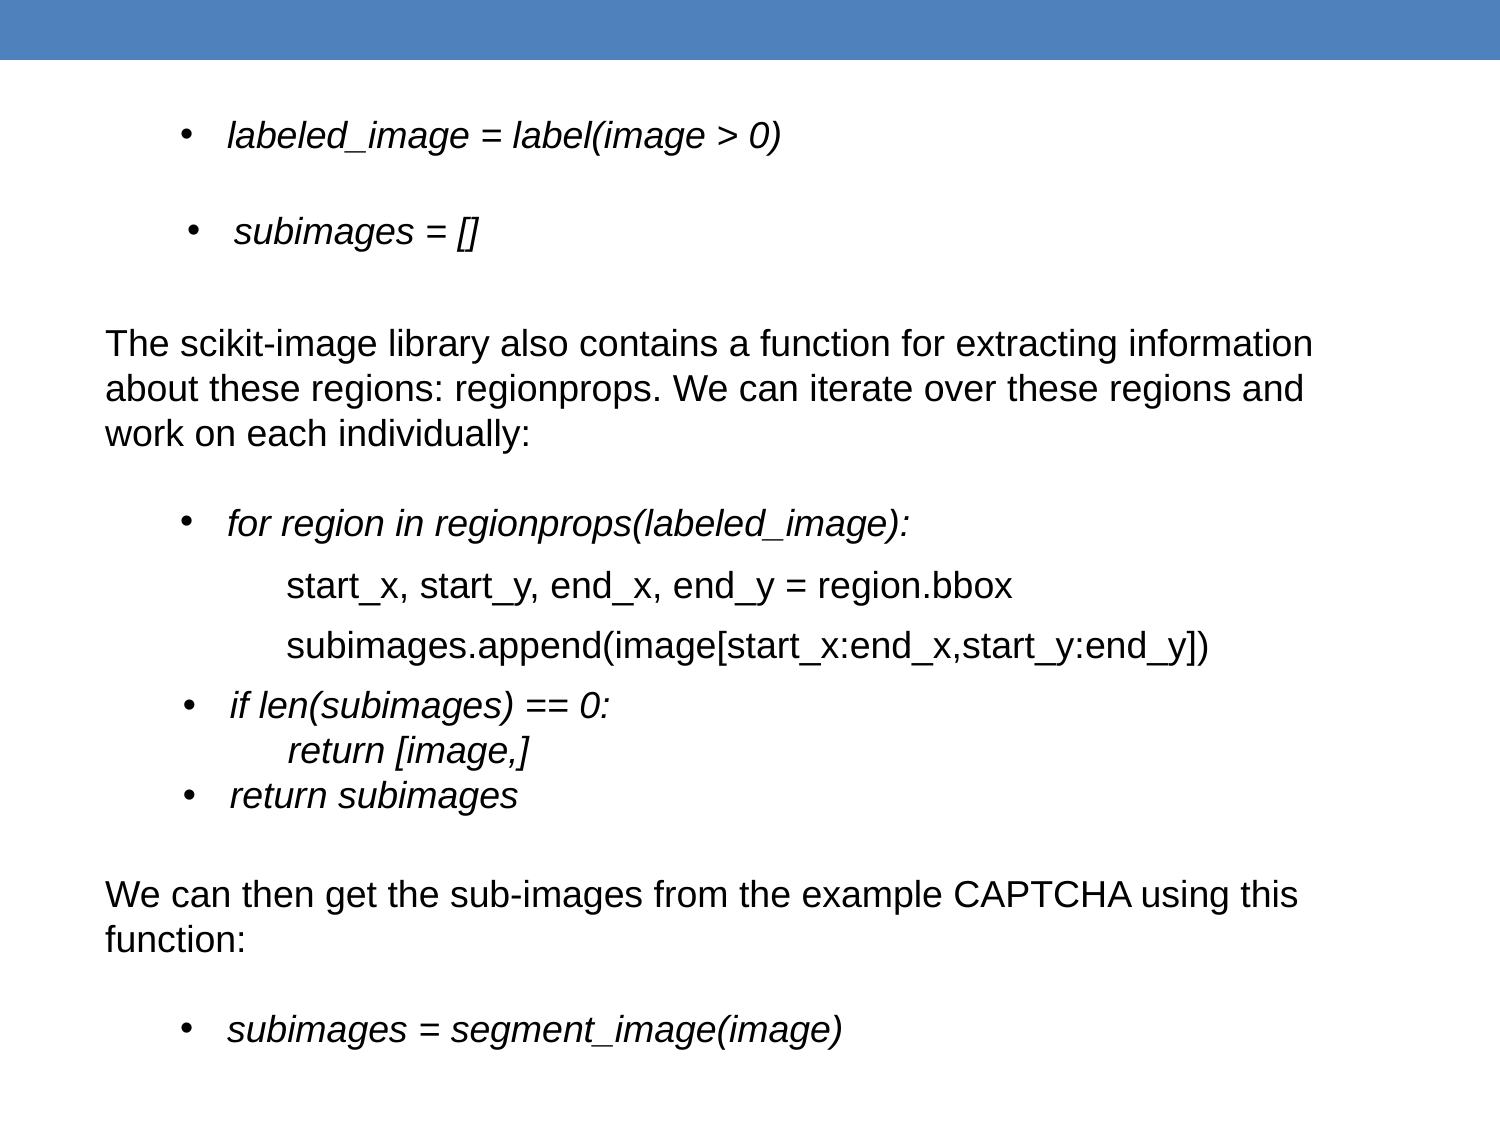

labeled_image = label(image > 0)
subimages = []
The scikit-image library also contains a function for extracting information about these regions: regionprops. We can iterate over these regions and work on each individually:

for region in regionprops(labeled_image):
start_x, start_y, end_x, end_y = region.bbox
subimages.append(image[start_x:end_x,start_y:end_y])
if len(subimages) == 0:
          return [image,]
return subimages
We can then get the sub-images from the example CAPTCHA using this function:

subimages = segment_image(image)